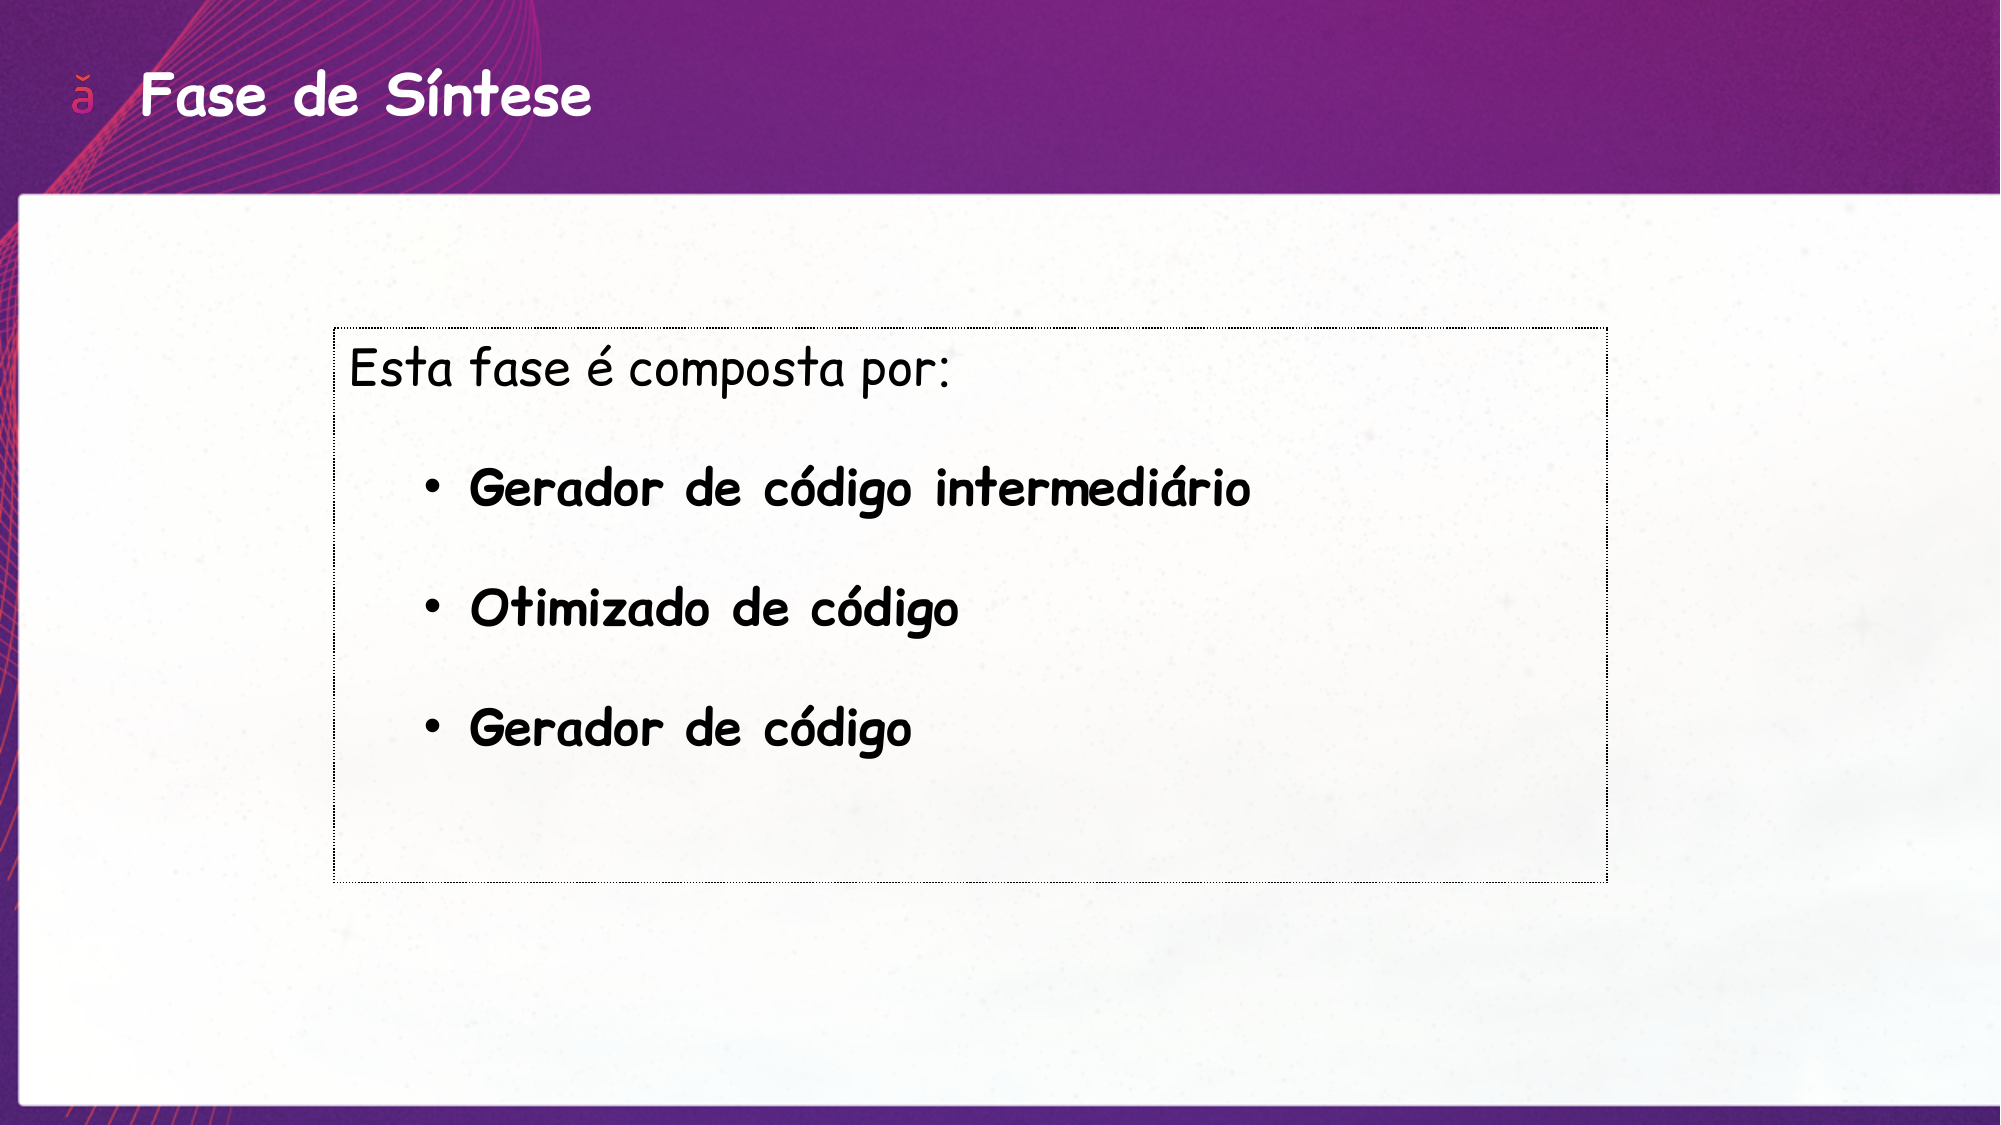

Fase de Síntese
Esta fase é composta por:

Gerador de código intermediário

Otimizado de código

Gerador de código